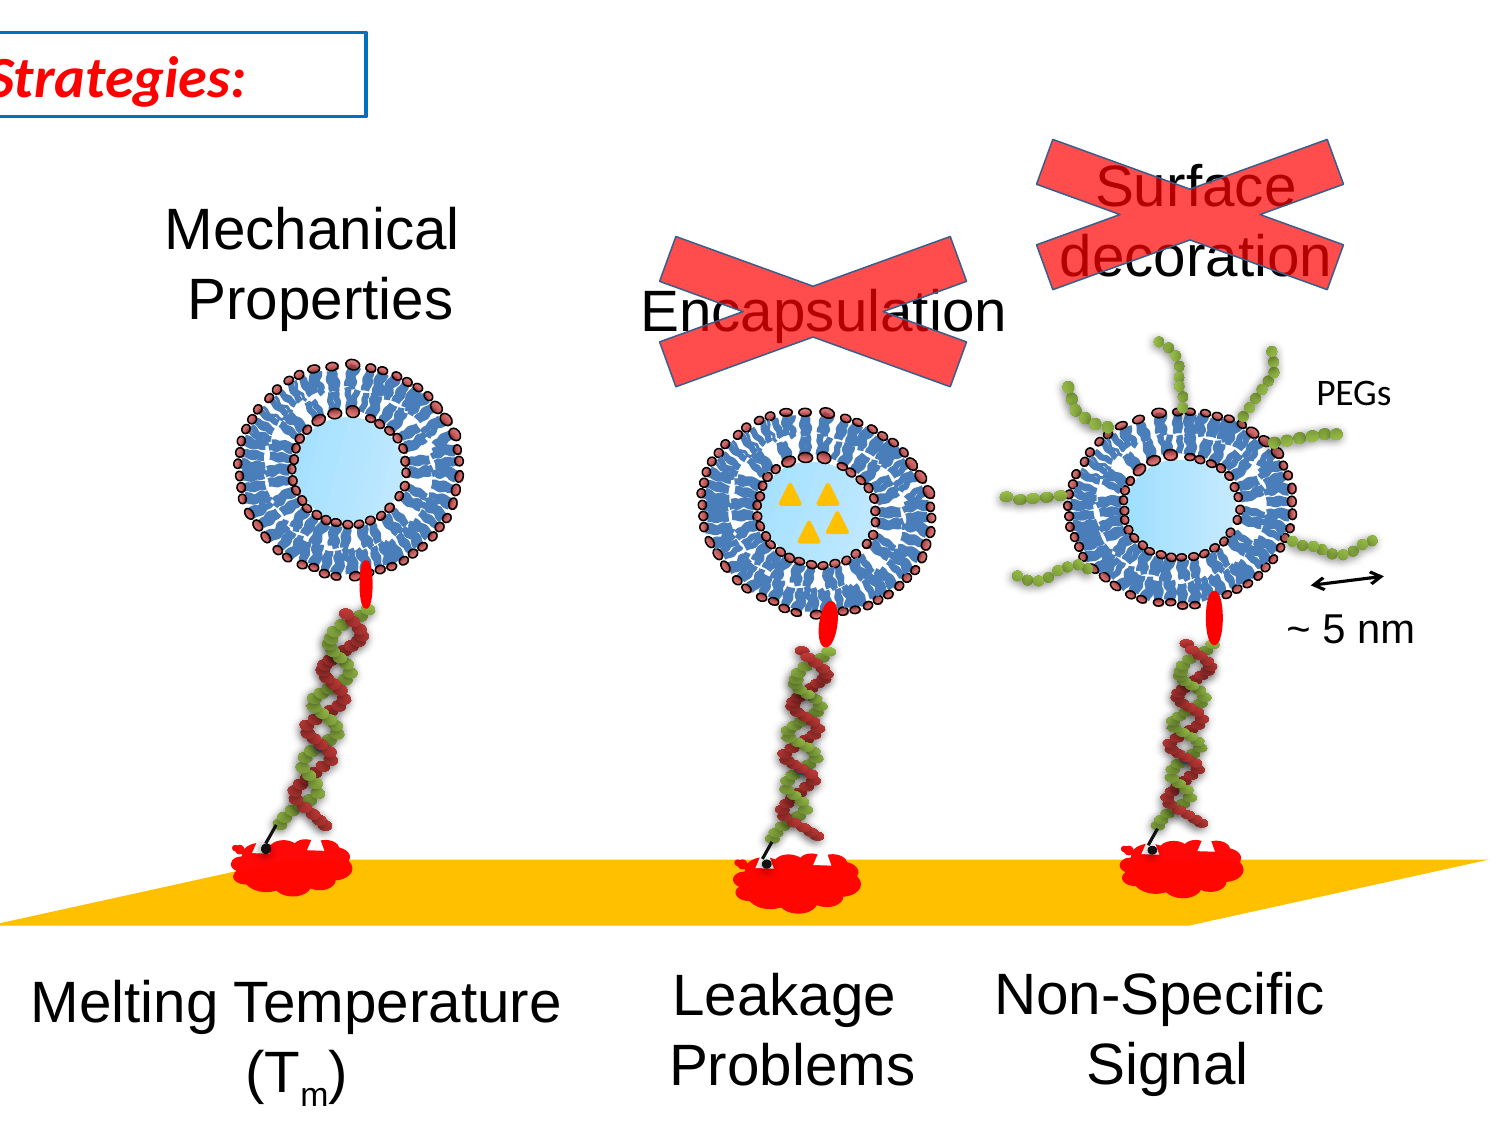

Strategies:

Surface
decoration
Mechanical
Properties

Encapsulation

PEGs

~ 5 nm

Non-Specific
Signal
Leakage
Problems
Melting Temperature
(Tm)